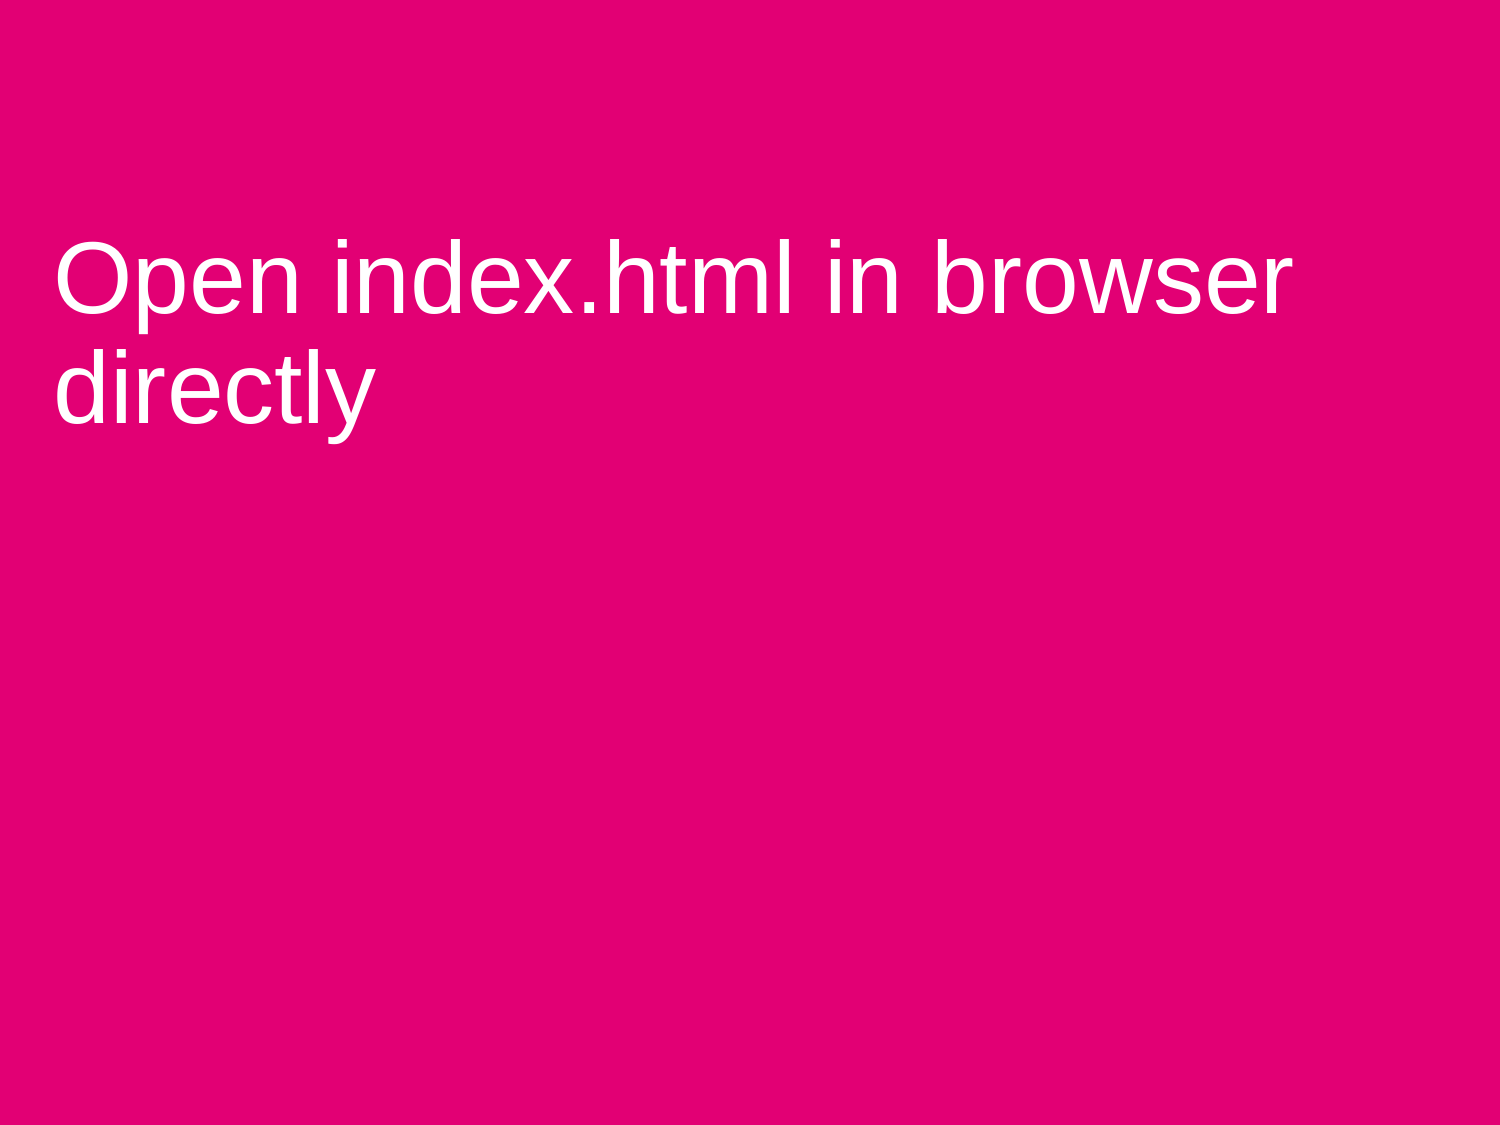

# Open index.html in browser directly
44